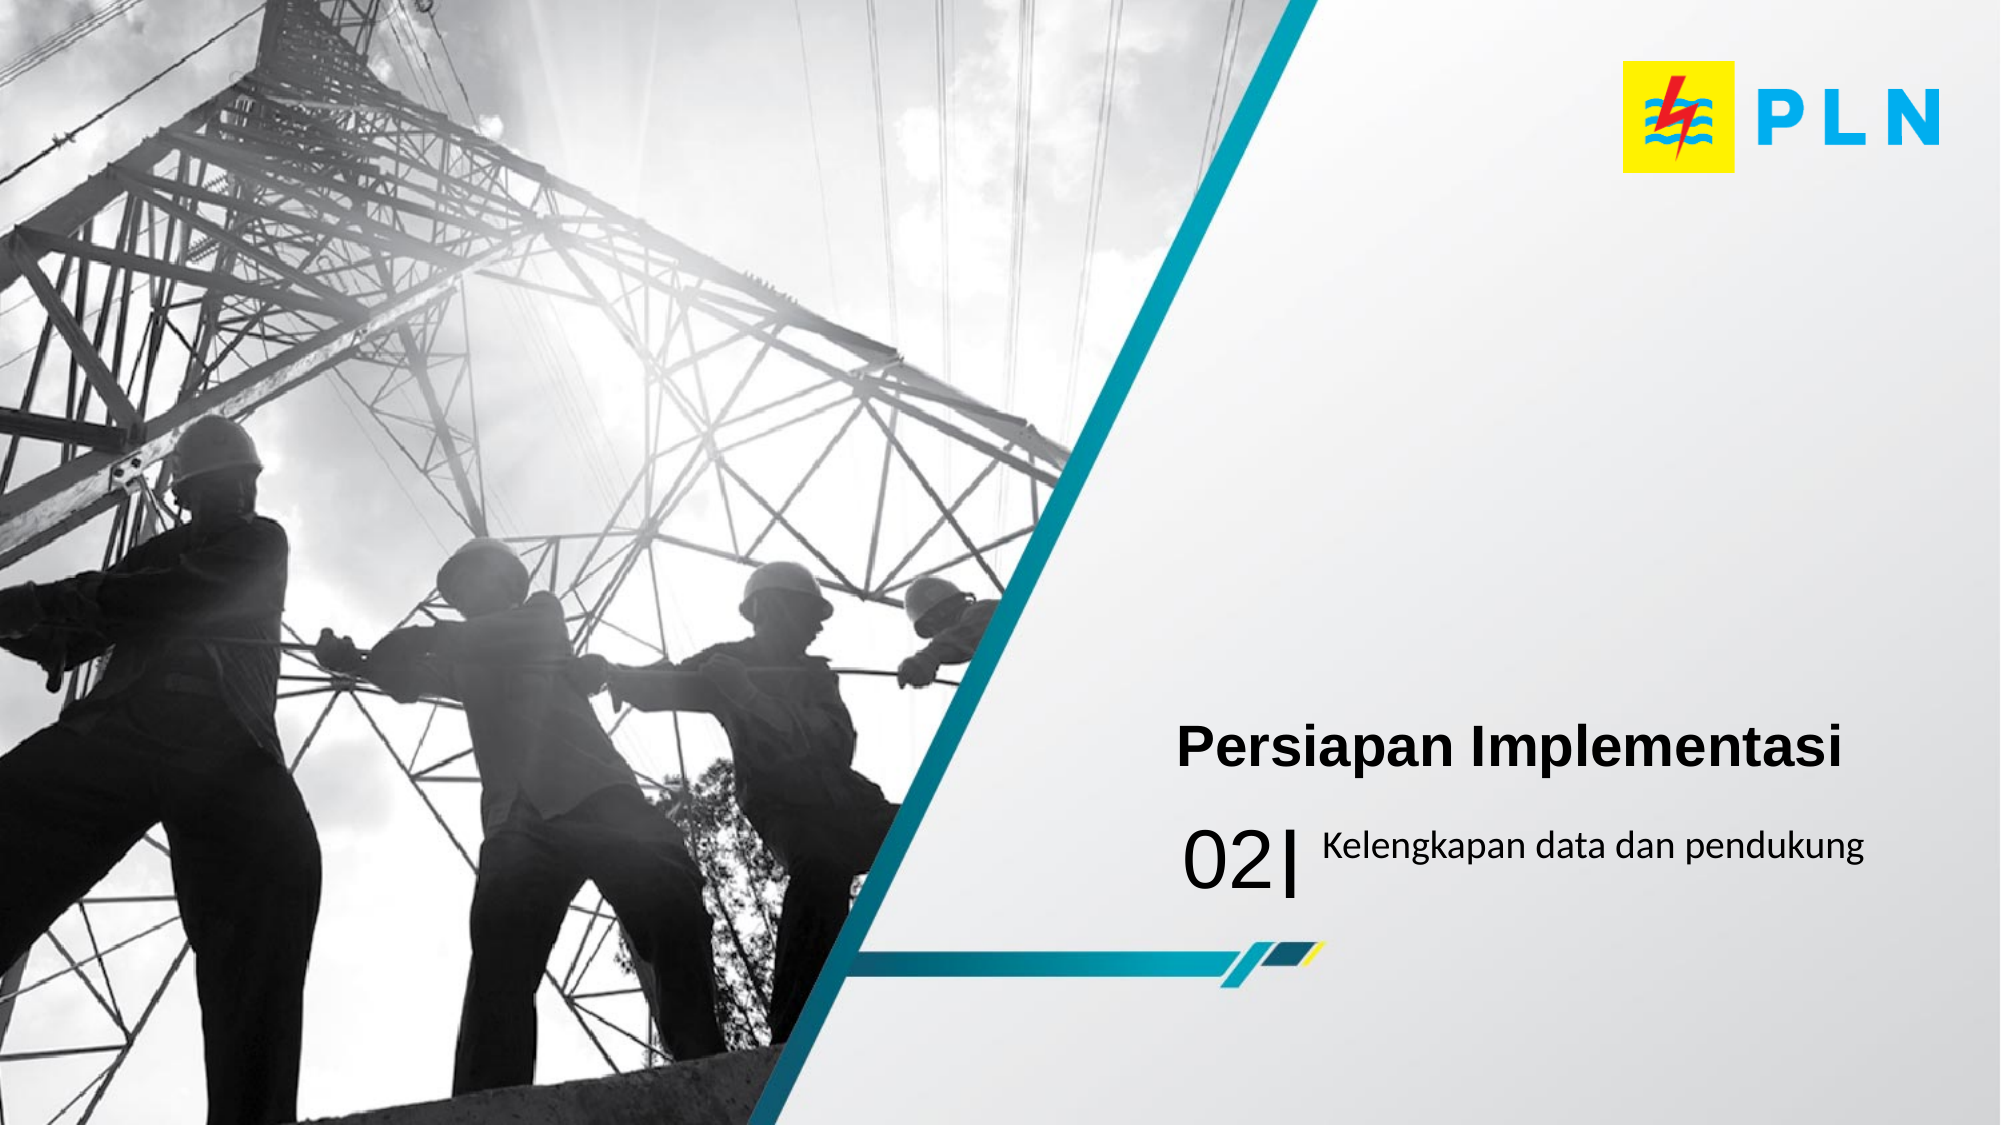

# Persiapan Implementasi
02
Kelengkapan data dan pendukung